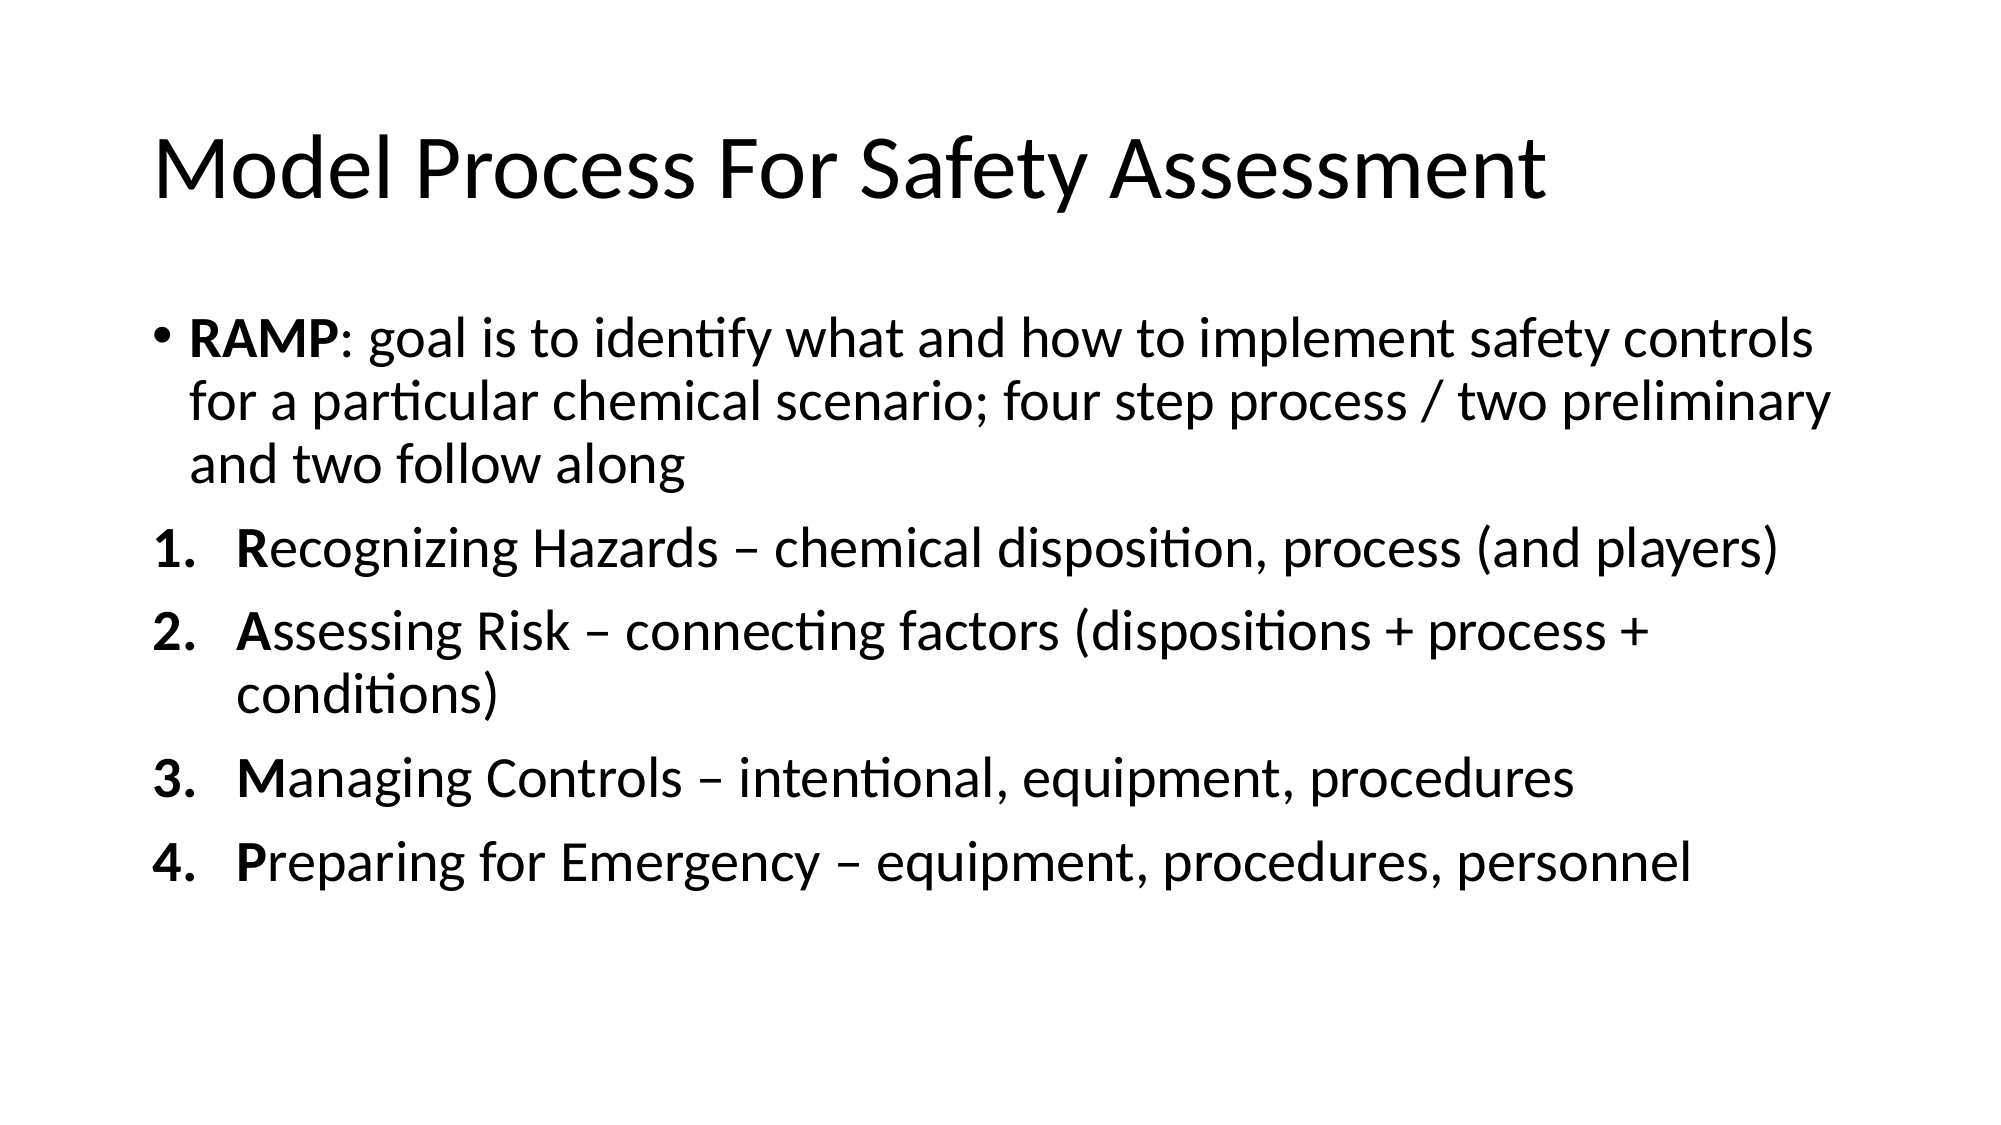

# Model Process For Safety Assessment
RAMP: goal is to identify what and how to implement safety controls for a particular chemical scenario; four step process / two preliminary and two follow along
Recognizing Hazards – chemical disposition, process (and players)
Assessing Risk – connecting factors (dispositions + process + conditions)
Managing Controls – intentional, equipment, procedures
Preparing for Emergency – equipment, procedures, personnel